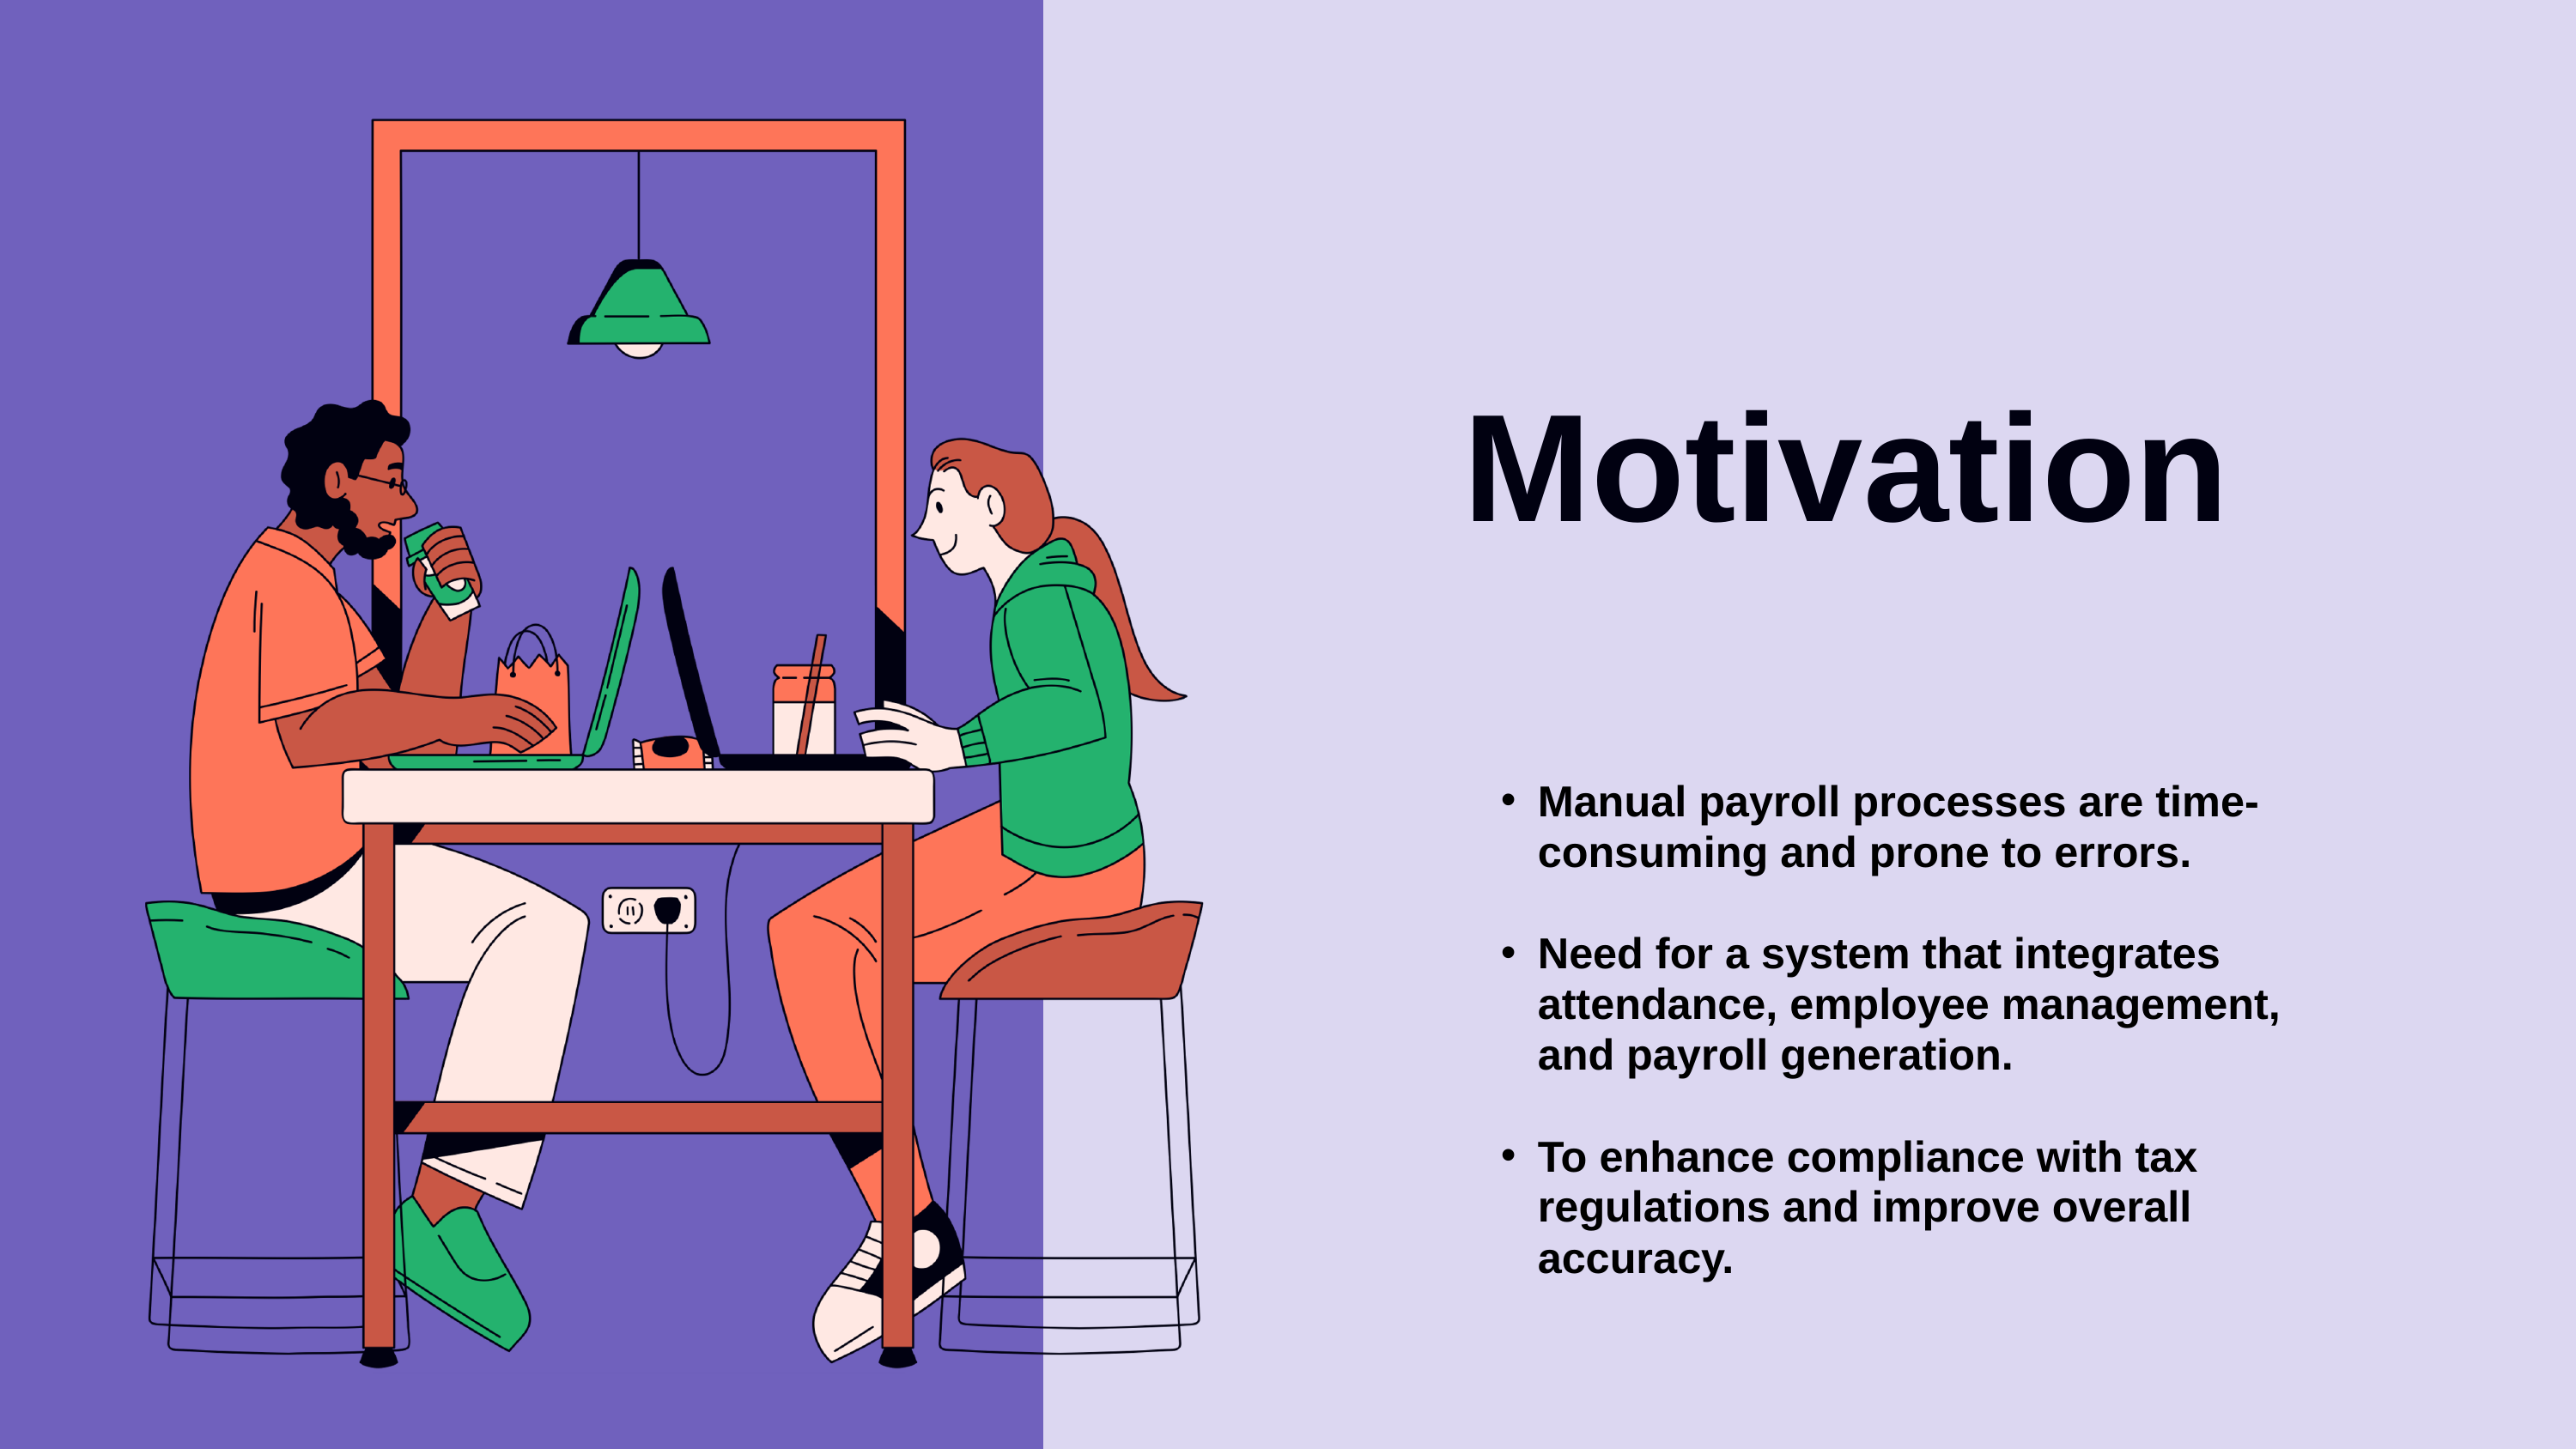

Motivation
Manual payroll processes are time-consuming and prone to errors.

Need for a system that integrates attendance, employee management, and payroll generation.

To enhance compliance with tax regulations and improve overall accuracy.